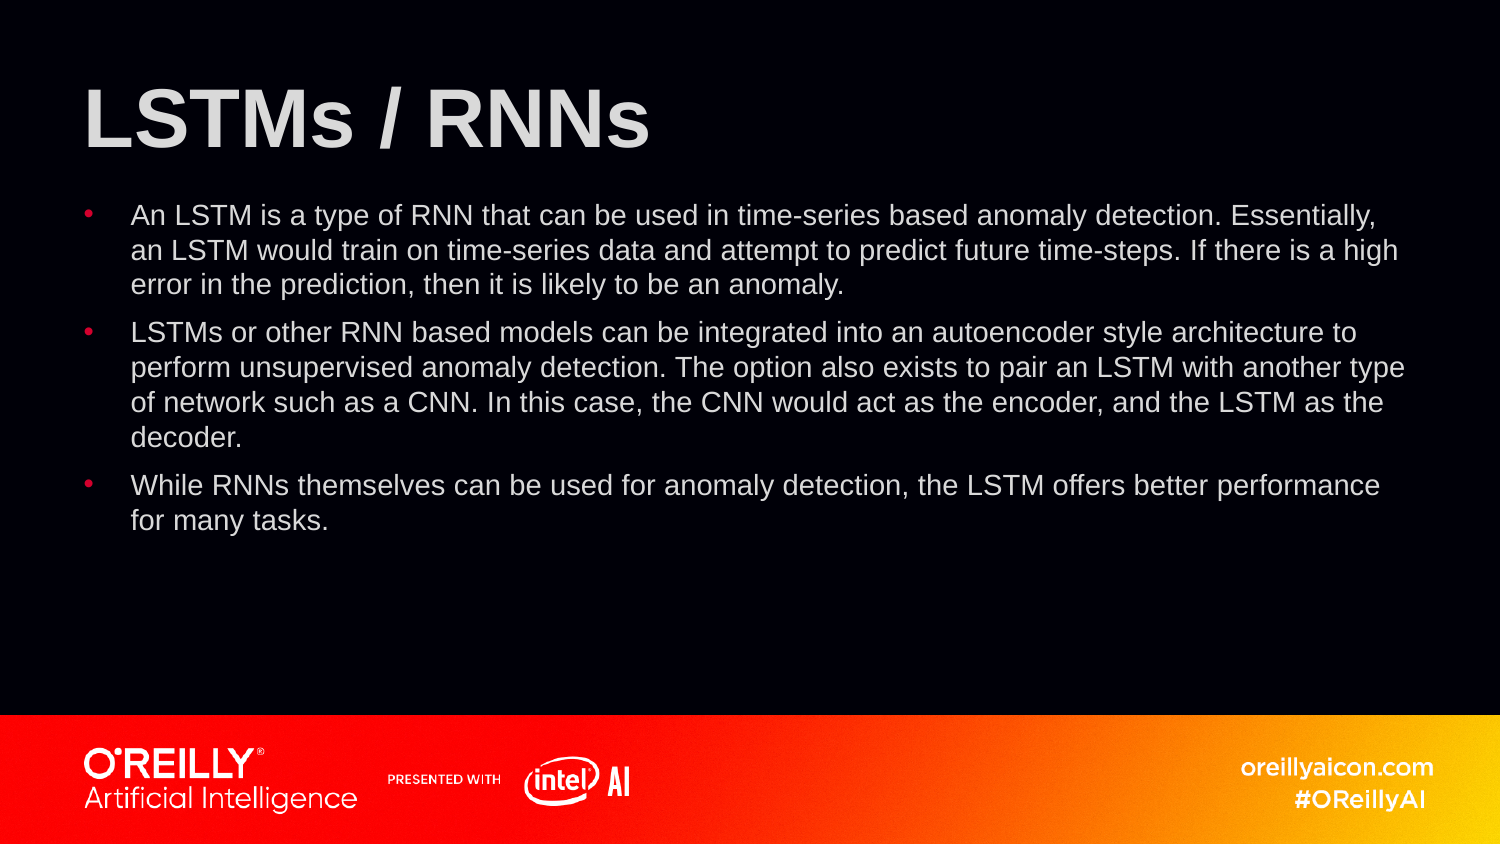

# LSTMs / RNNs
An LSTM is a type of RNN that can be used in time-series based anomaly detection. Essentially, an LSTM would train on time-series data and attempt to predict future time-steps. If there is a high error in the prediction, then it is likely to be an anomaly.
LSTMs or other RNN based models can be integrated into an autoencoder style architecture to perform unsupervised anomaly detection. The option also exists to pair an LSTM with another type of network such as a CNN. In this case, the CNN would act as the encoder, and the LSTM as the decoder.
While RNNs themselves can be used for anomaly detection, the LSTM offers better performance for many tasks.